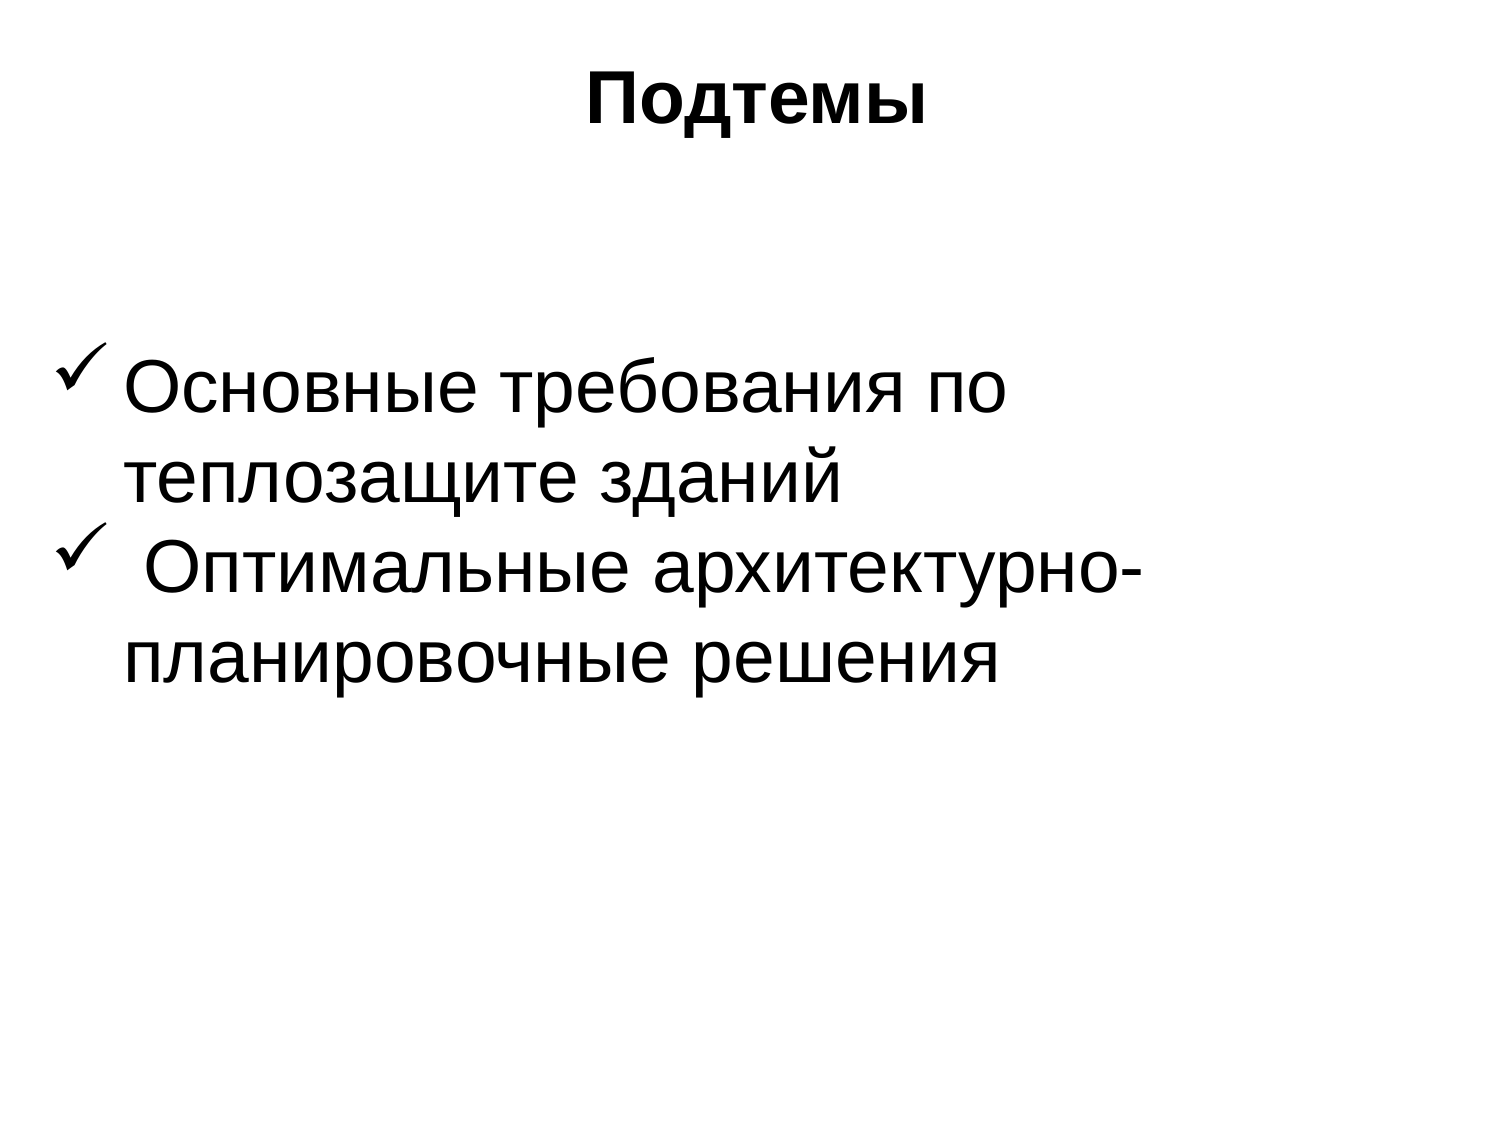

Подтемы
#
Основные требования по теплозащите зданий
 Оптимальные архитектурно-планировочные решения